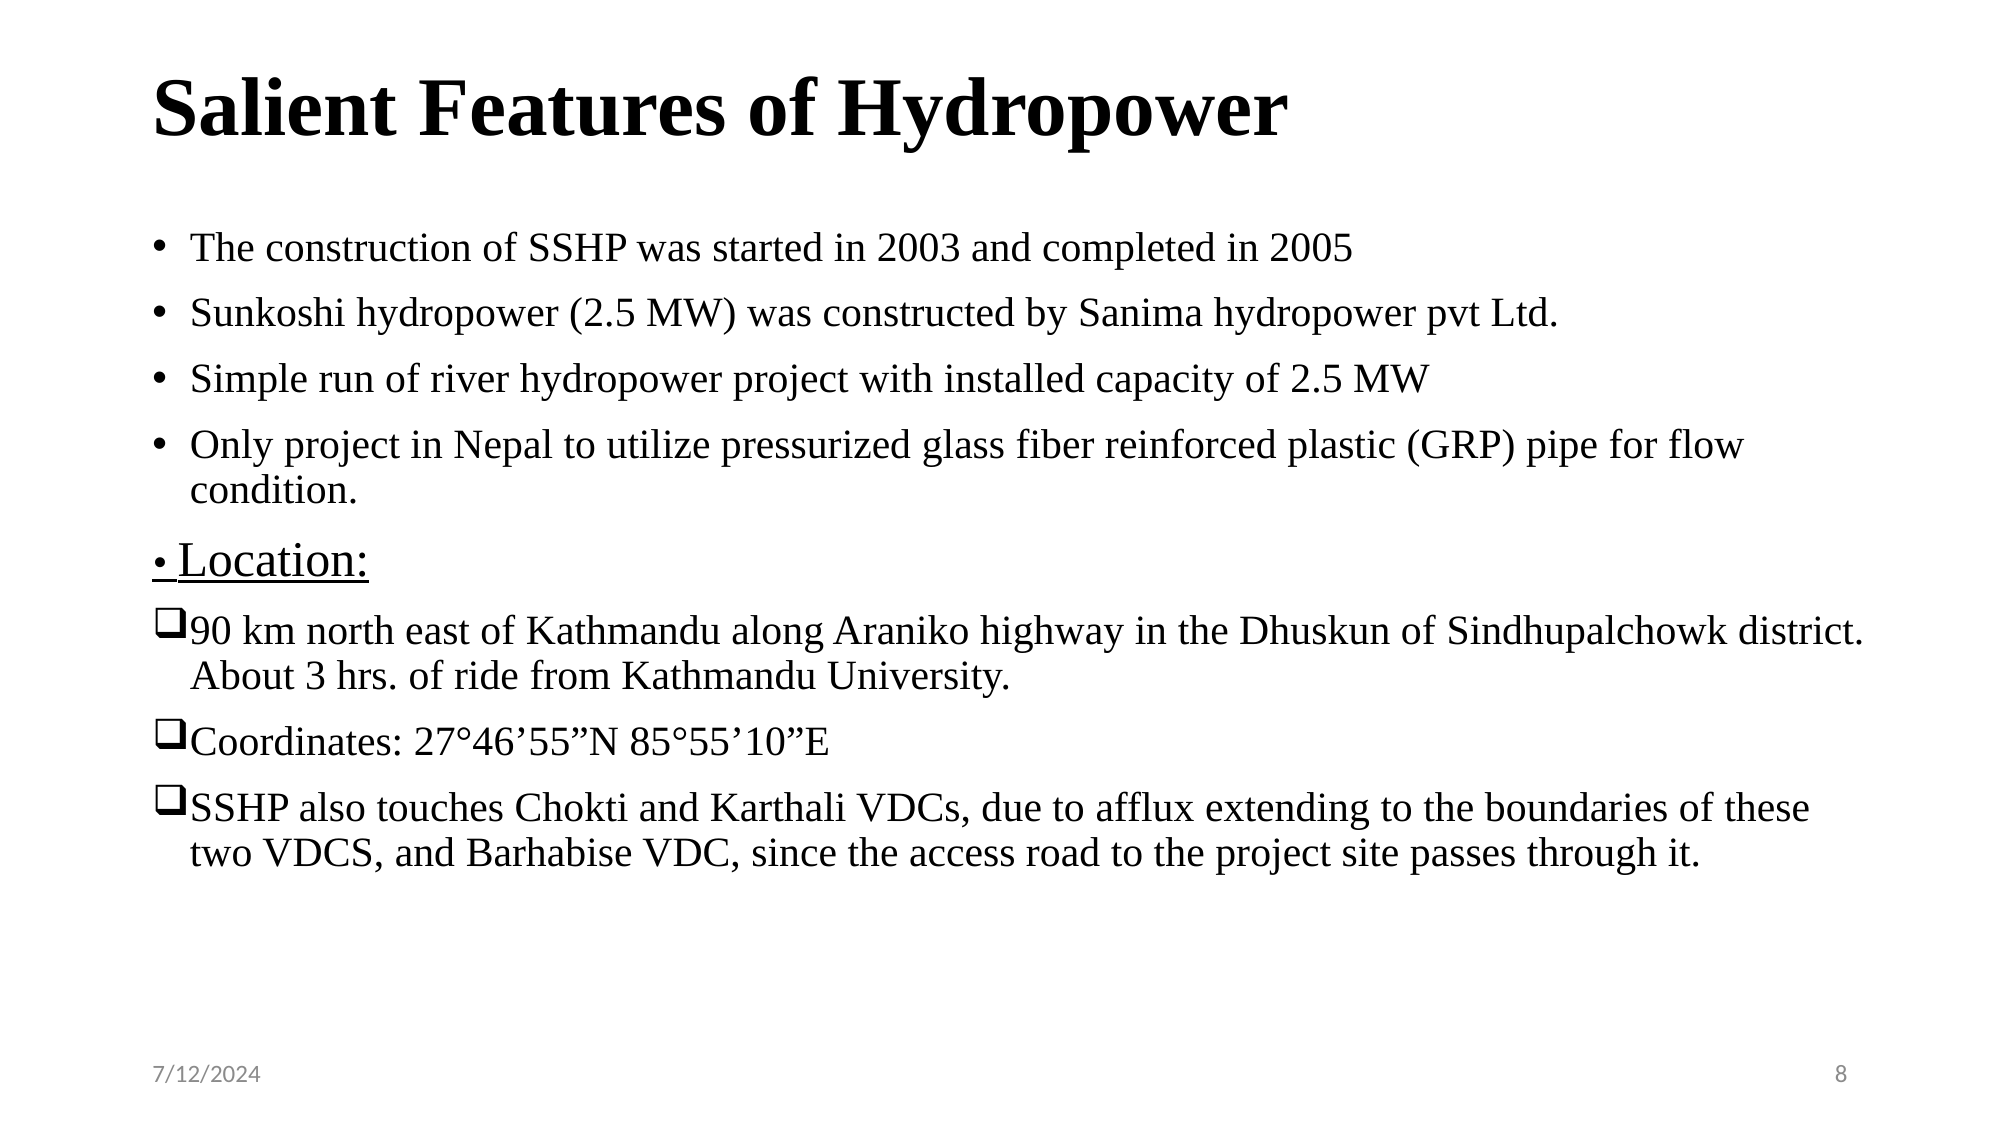

# Salient Features of Hydropower
The construction of SSHP was started in 2003 and completed in 2005
Sunkoshi hydropower (2.5 MW) was constructed by Sanima hydropower pvt Ltd.
Simple run of river hydropower project with installed capacity of 2.5 MW
Only project in Nepal to utilize pressurized glass fiber reinforced plastic (GRP) pipe for flow condition.
• Location:
90 km north east of Kathmandu along Araniko highway in the Dhuskun of Sindhupalchowk district. About 3 hrs. of ride from Kathmandu University.
Coordinates: 27°46’55”N 85°55’10”E
SSHP also touches Chokti and Karthali VDCs, due to afflux extending to the boundaries of these two VDCS, and Barhabise VDC, since the access road to the project site passes through it.

7/12/2024
8